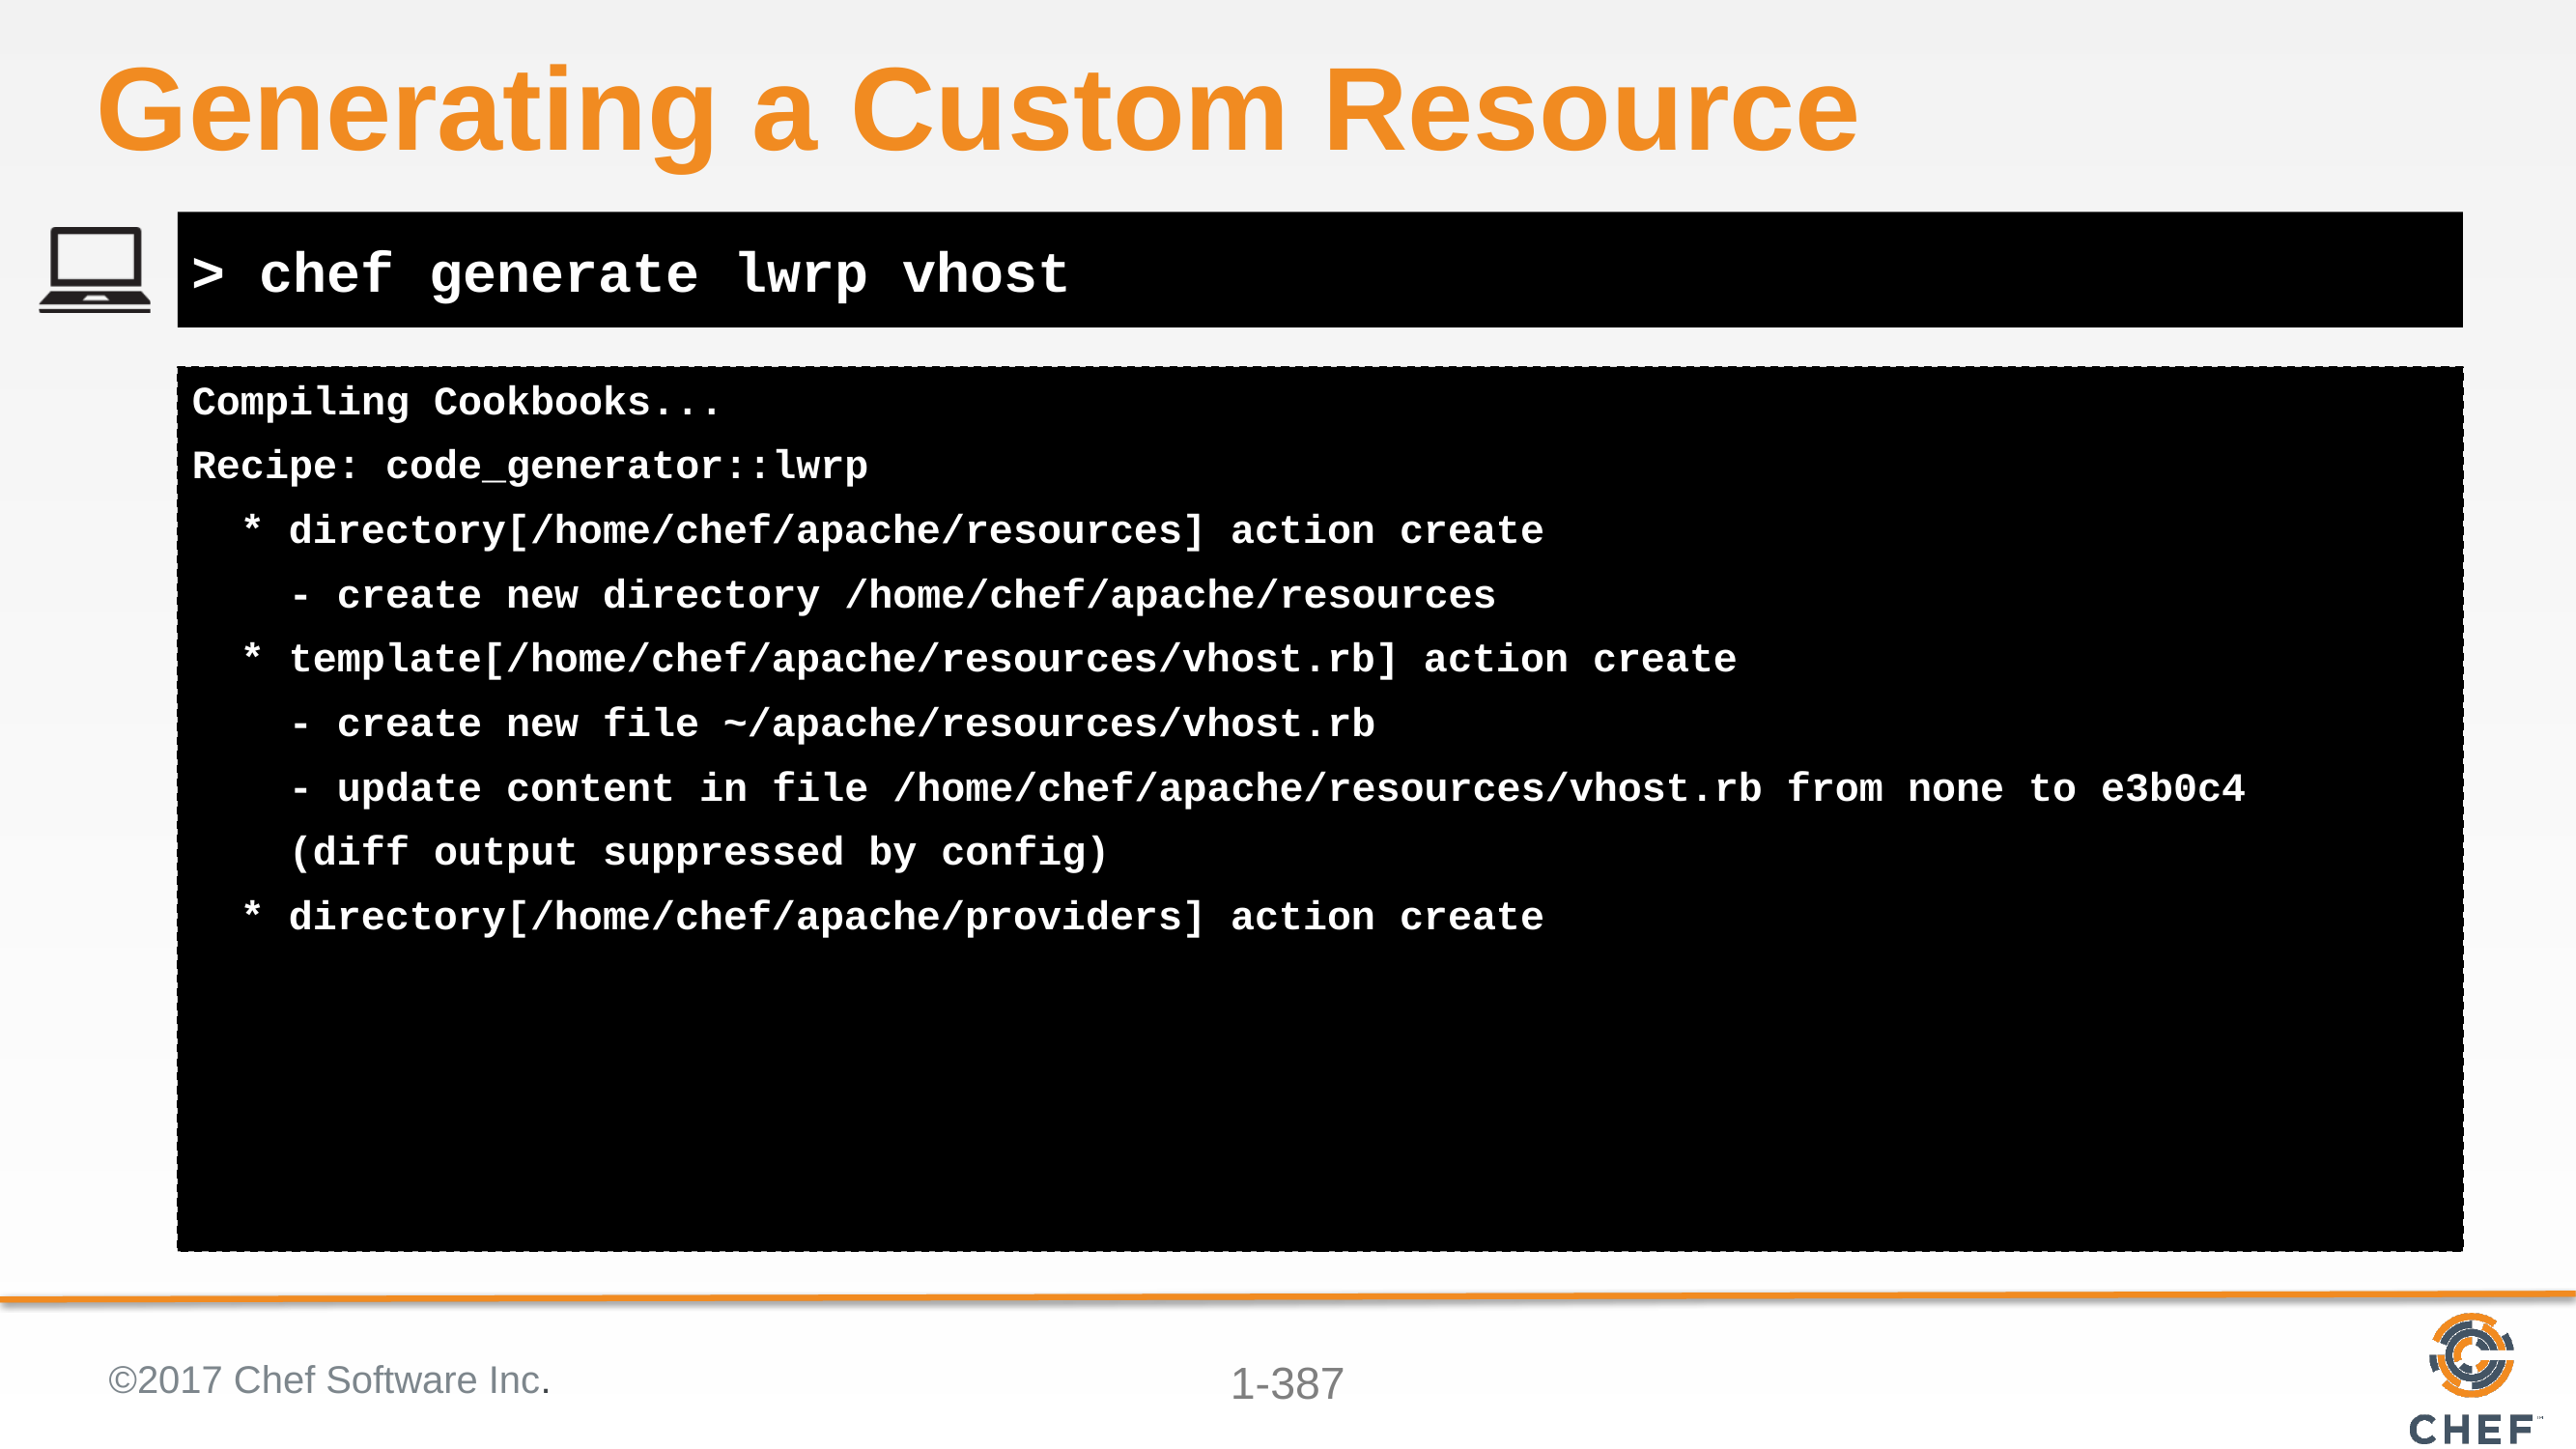

# Generating a Custom Resource
> chef generate lwrp vhost
Compiling Cookbooks...
Recipe: code_generator::lwrp
  * directory[/home/chef/apache/resources] action create
    - create new directory /home/chef/apache/resources
  * template[/home/chef/apache/resources/vhost.rb] action create
    - create new file ~/apache/resources/vhost.rb
    - update content in file /home/chef/apache/resources/vhost.rb from none to e3b0c4
    (diff output suppressed by config)
  * directory[/home/chef/apache/providers] action create